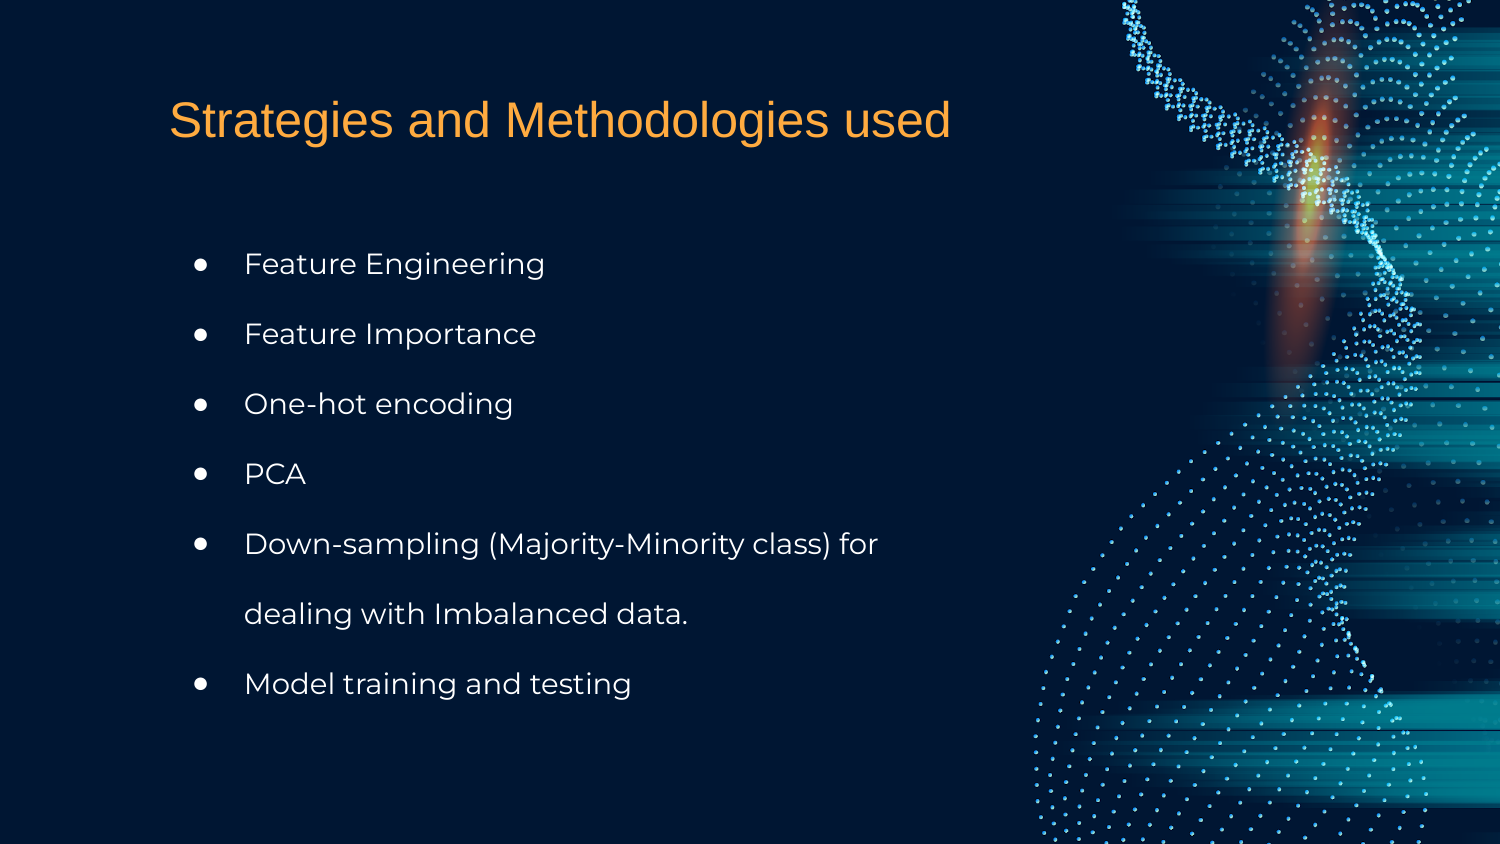

# Strategies and Methodologies used
Feature Engineering
Feature Importance
One-hot encoding
PCA
Down-sampling (Majority-Minority class) for dealing with Imbalanced data.
Model training and testing